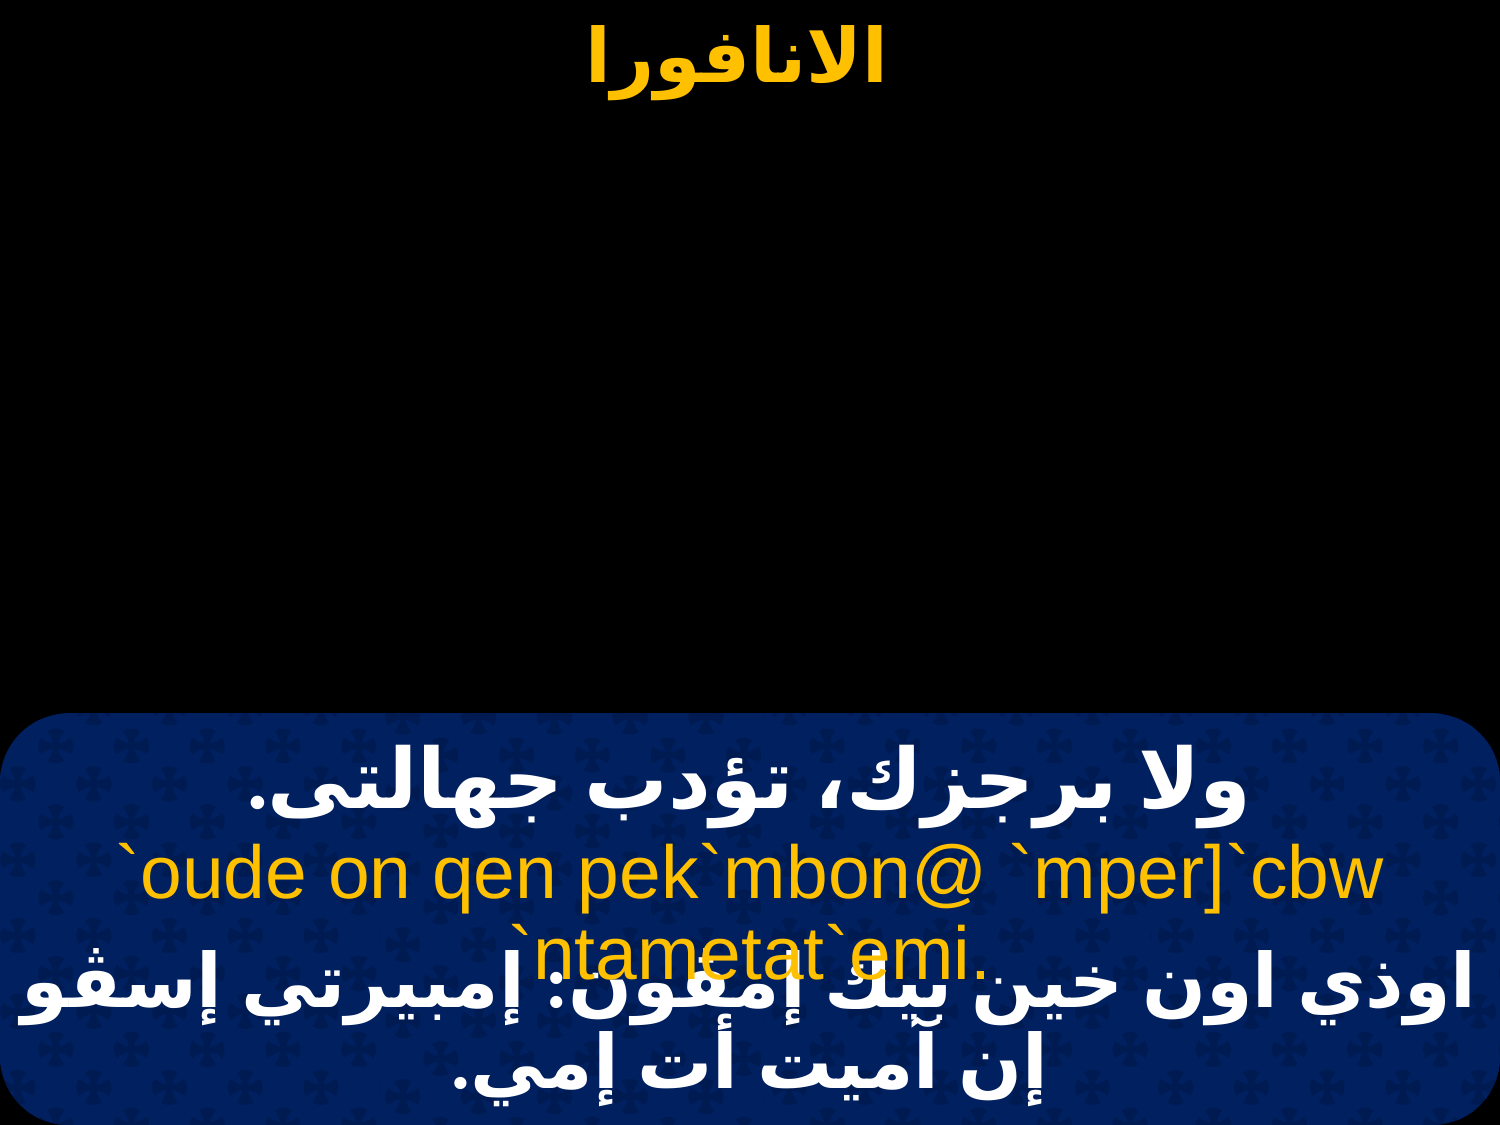

# ولا برجزك، تؤدب جهالتى.
`oude on qen pek`mbon@ `mper]`cbw `ntametat`emi.
اوذي اون خين بيك إمڤون: إمبيرتي إسڤو إن آميت أت إمي.